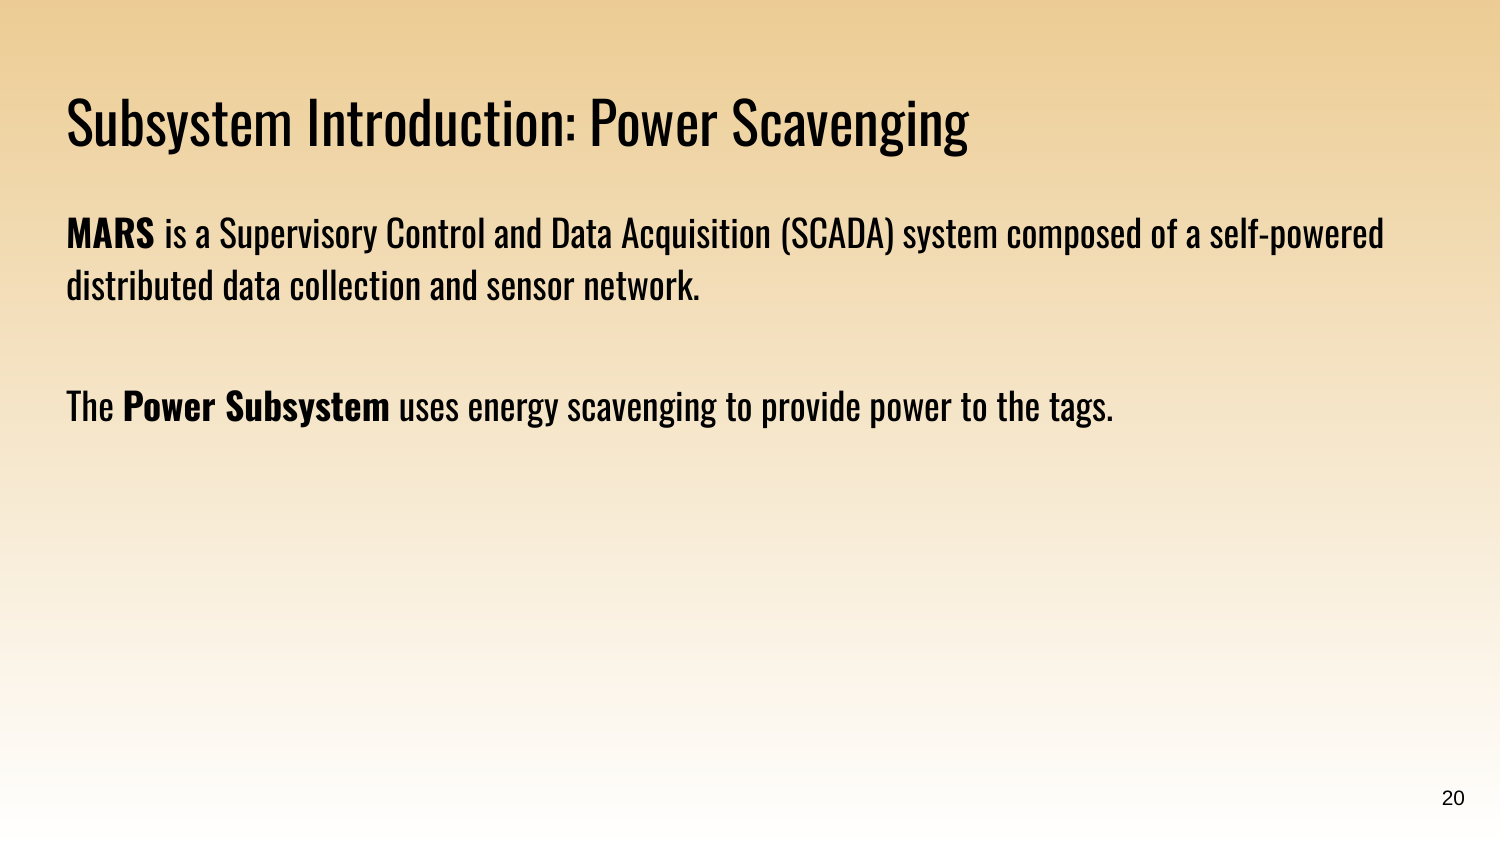

# Subsystem Introduction: Power Scavenging
MARS is a Supervisory Control and Data Acquisition (SCADA) system composed of a self-powered distributed data collection and sensor network.

The Power Subsystem uses energy scavenging to provide power to the tags.
20